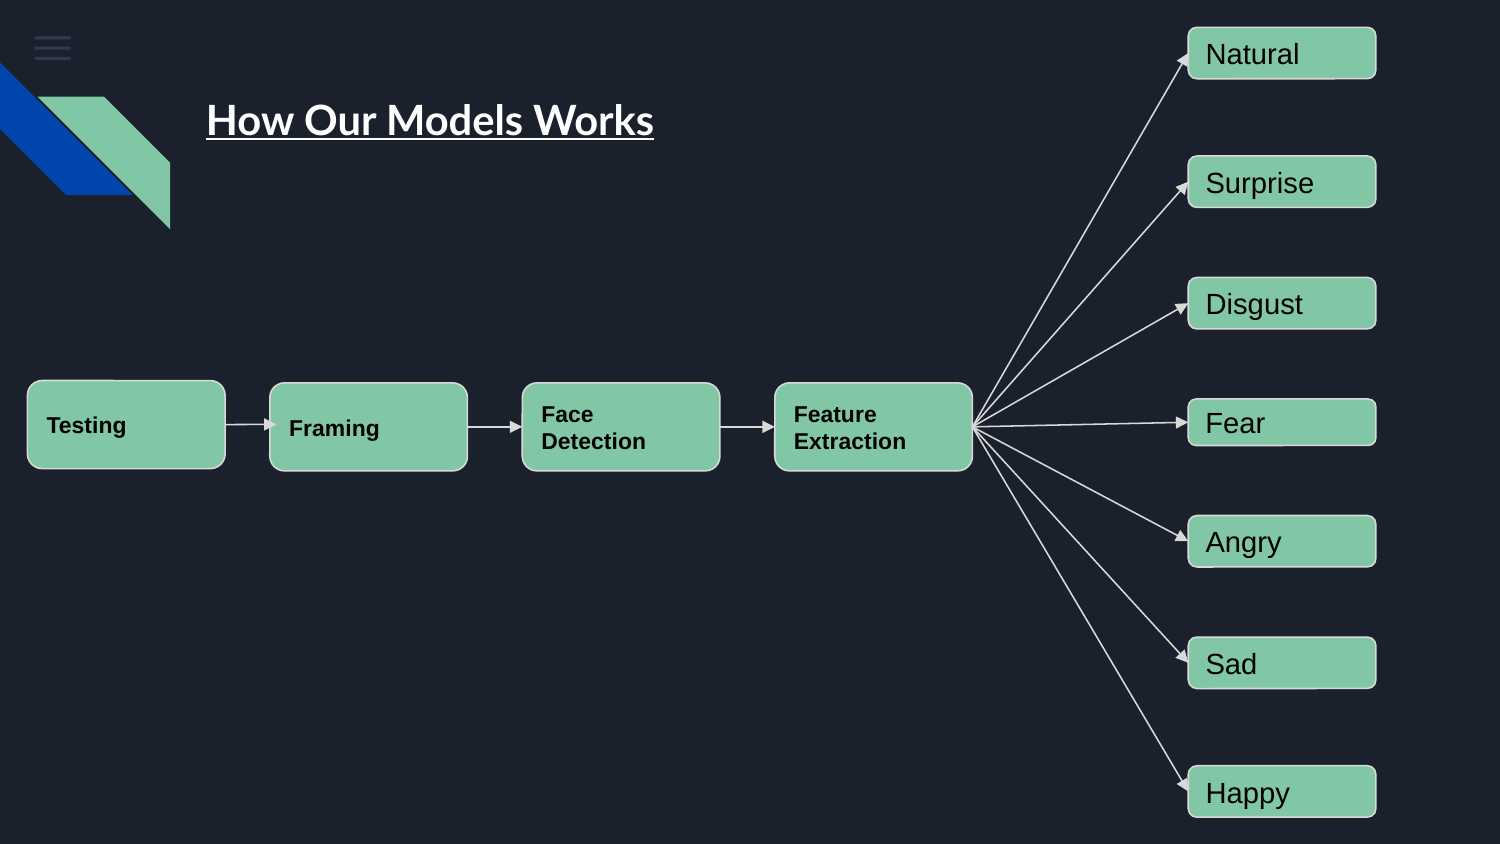

Natural
How Our Models Works
Surprise
Disgust
Testing
Framing
Face Detection
Feature Extraction
Fear
Angry
Sad
Happy